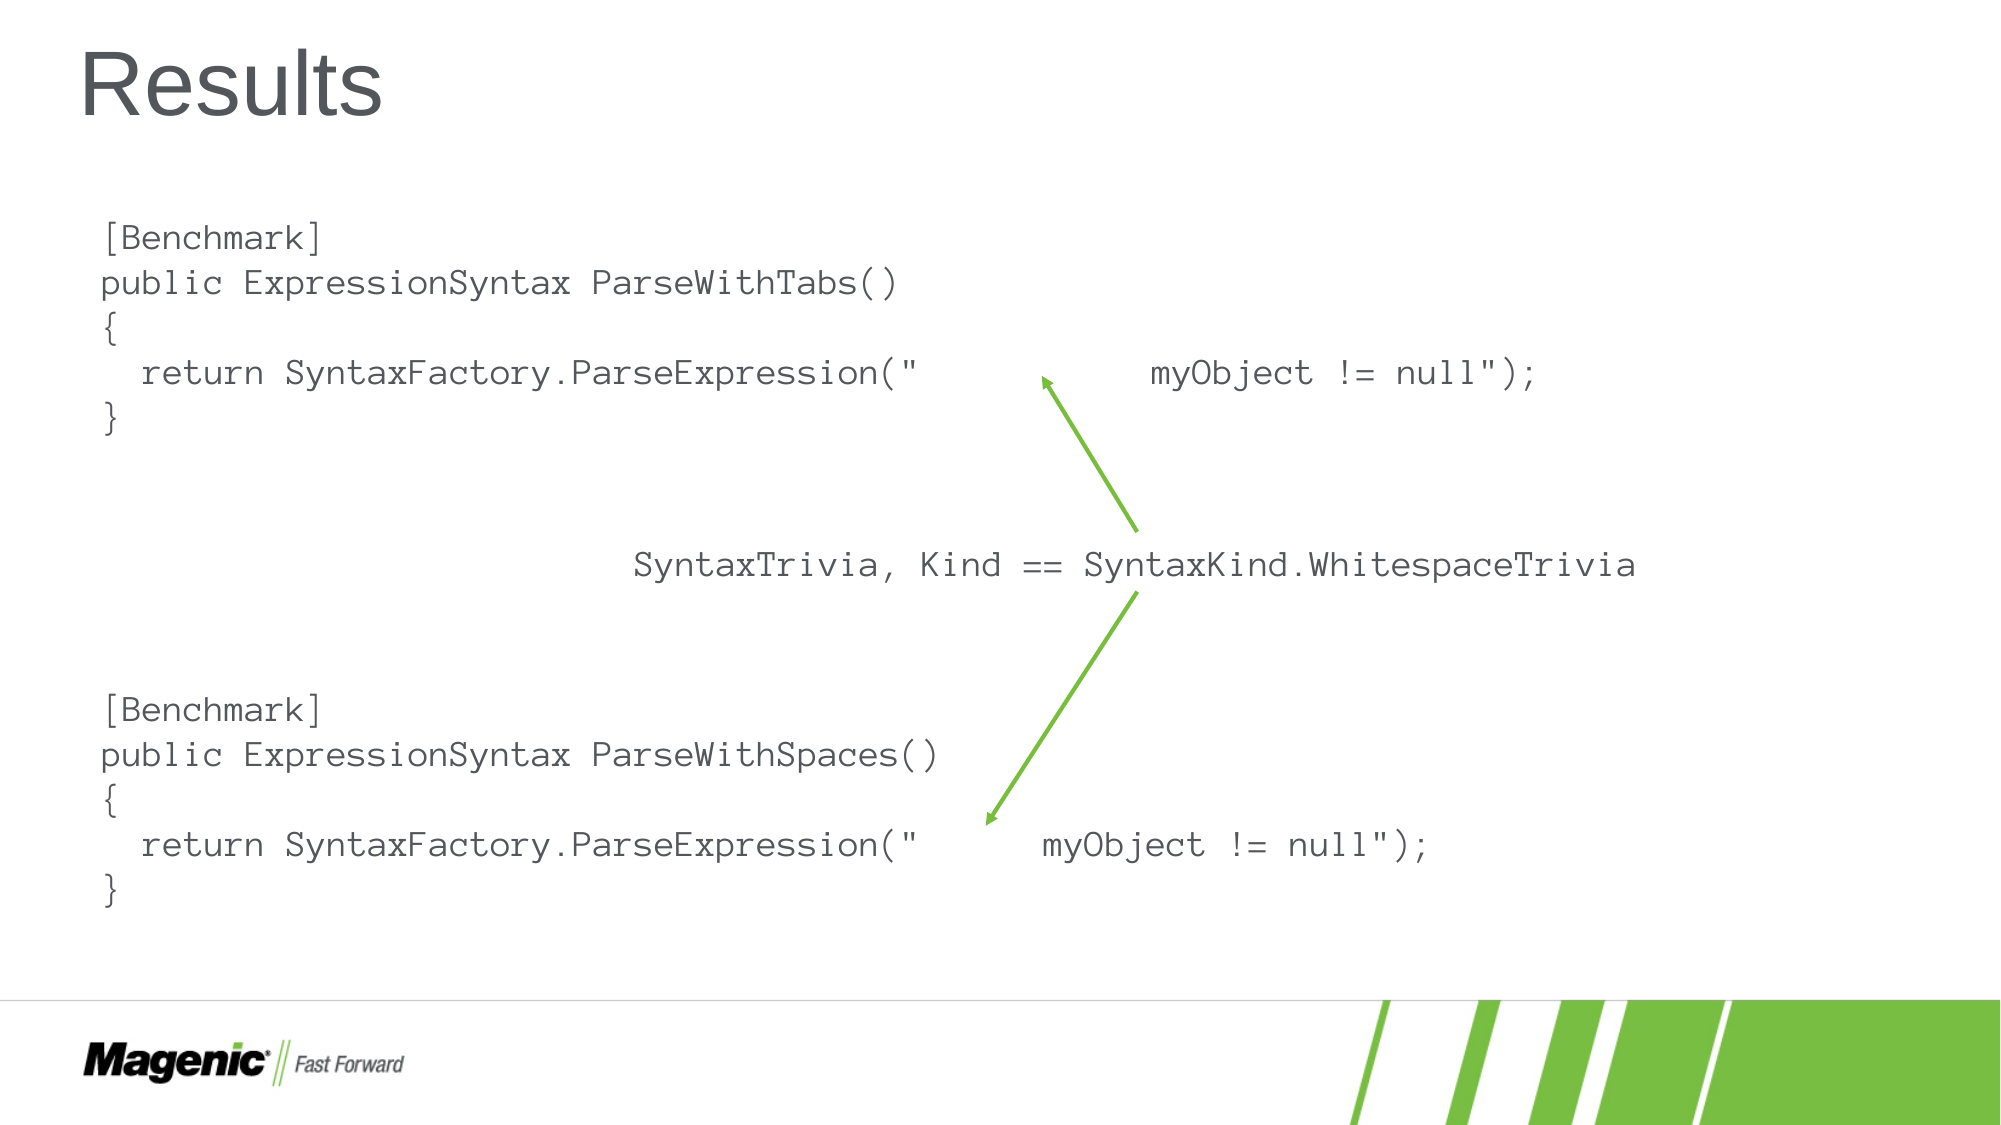

# Results
[Benchmark]
public ExpressionSyntax ParseWithTabs()
{
  return SyntaxFactory.ParseExpression("		myObject != null");
}
SyntaxTrivia, Kind == SyntaxKind.WhitespaceTrivia
[Benchmark]
public ExpressionSyntax ParseWithSpaces()
{
  return SyntaxFactory.ParseExpression("      myObject != null");
}